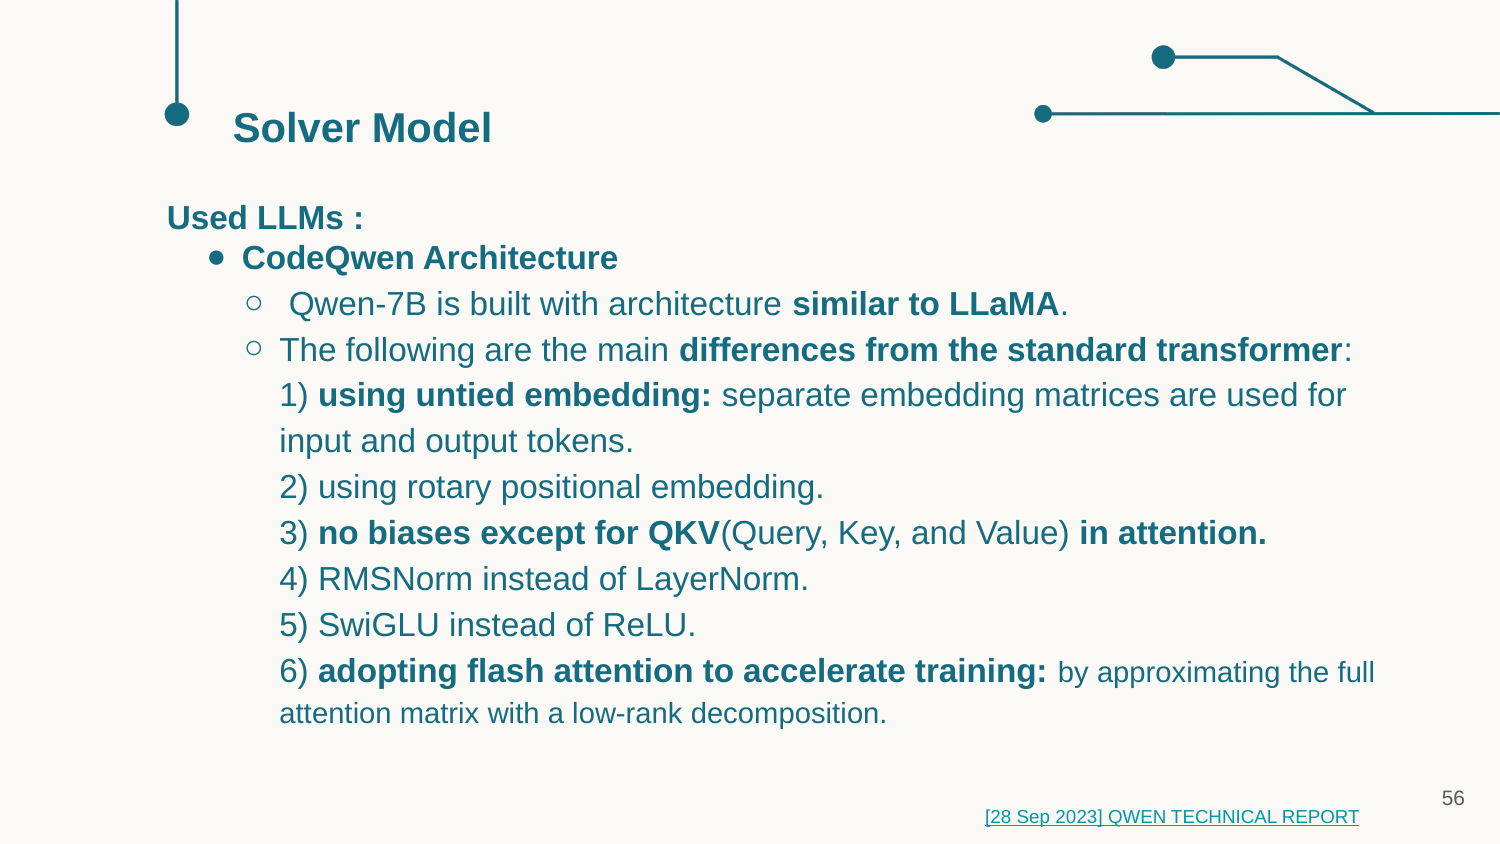

Solver Model
Used LLMs :
CodeQwen Architecture
 Qwen-7B is built with architecture similar to LLaMA.
The following are the main differences from the standard transformer:
1) using untied embedding: separate embedding matrices are used for input and output tokens.
2) using rotary positional embedding.
3) no biases except for QKV(Query, Key, and Value) in attention.
4) RMSNorm instead of LayerNorm.
5) SwiGLU instead of ReLU.
6) adopting flash attention to accelerate training: by approximating the full attention matrix with a low-rank decomposition.
56
[28 Sep 2023] QWEN TECHNICAL REPORT